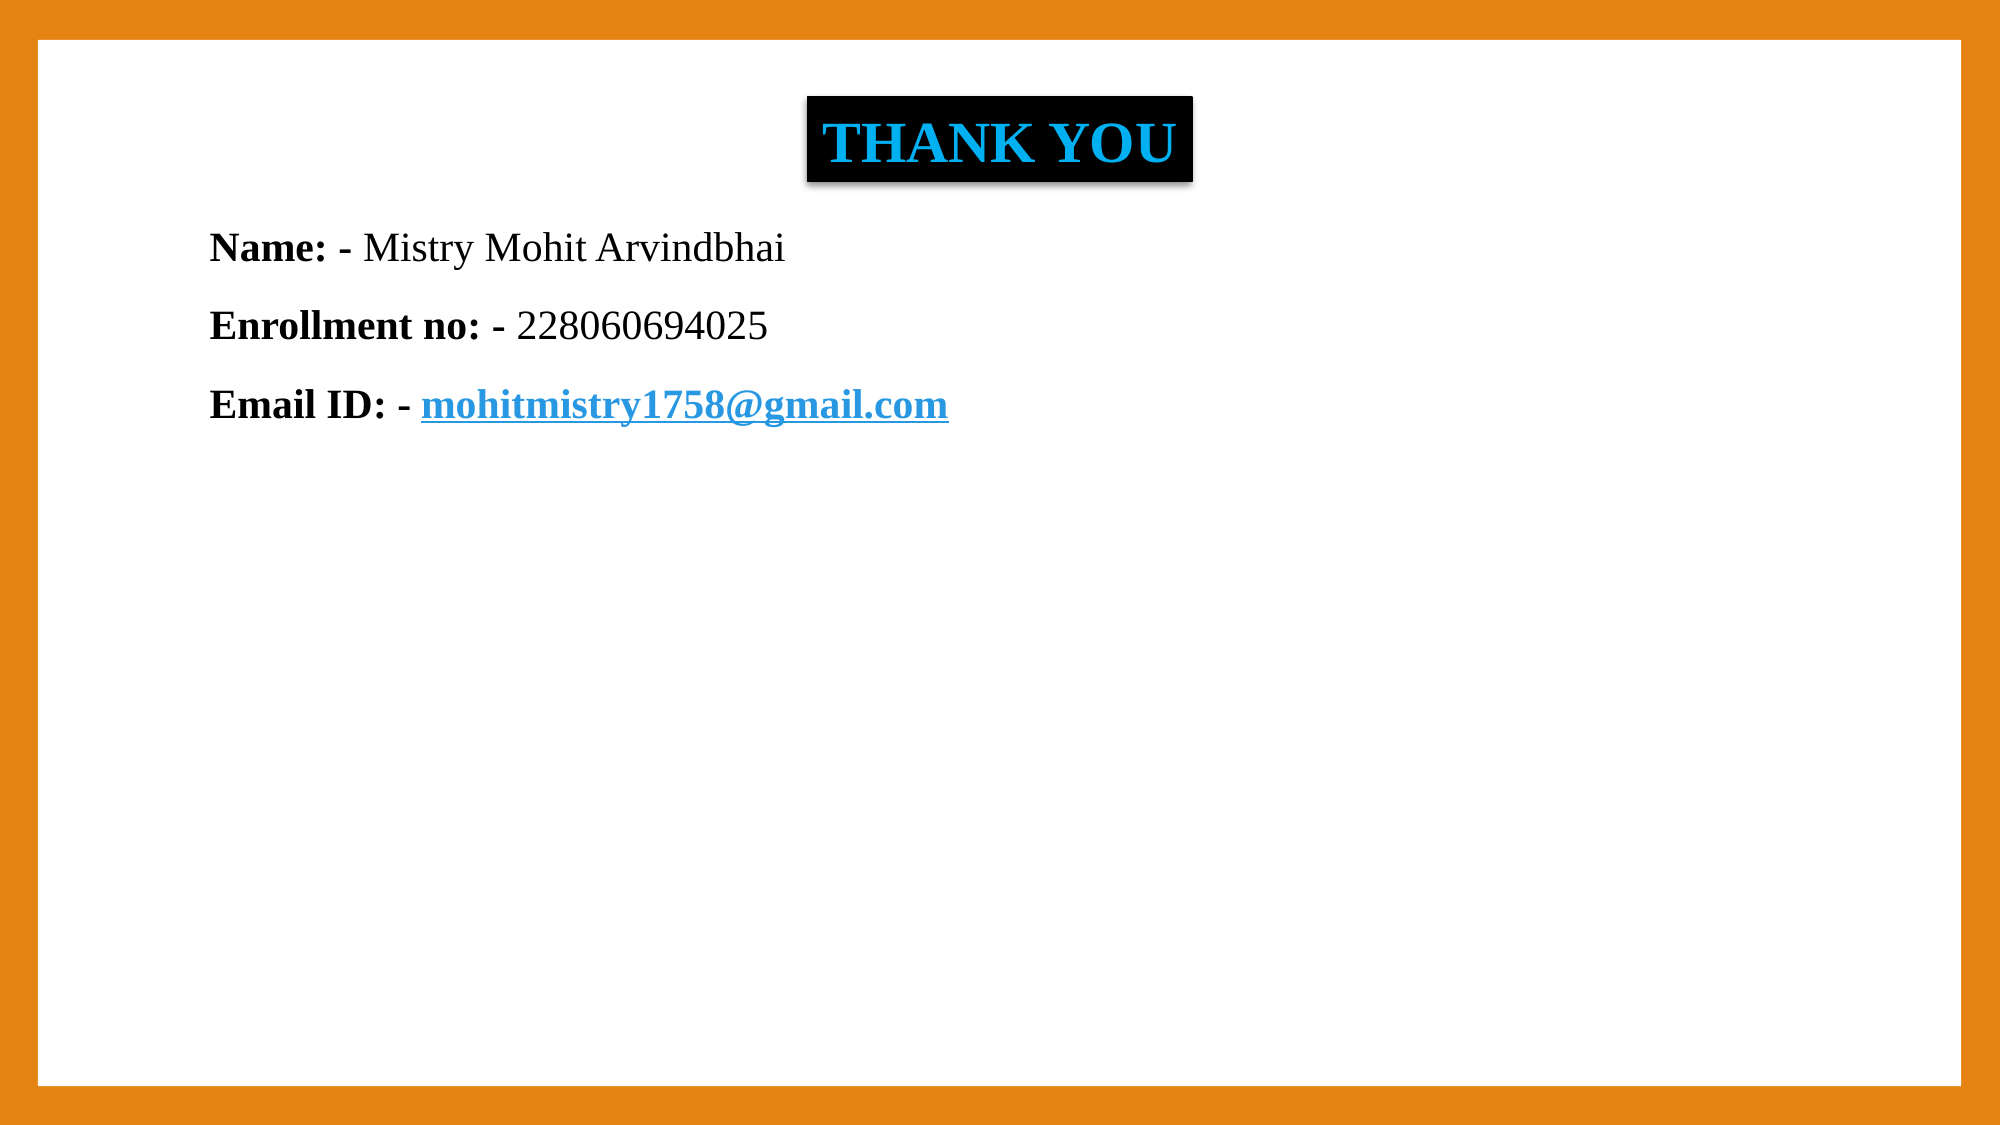

THANK YOU
Name: - Mistry Mohit Arvindbhai
Enrollment no: - 228060694025
Email ID: - mohitmistry1758@gmail.com